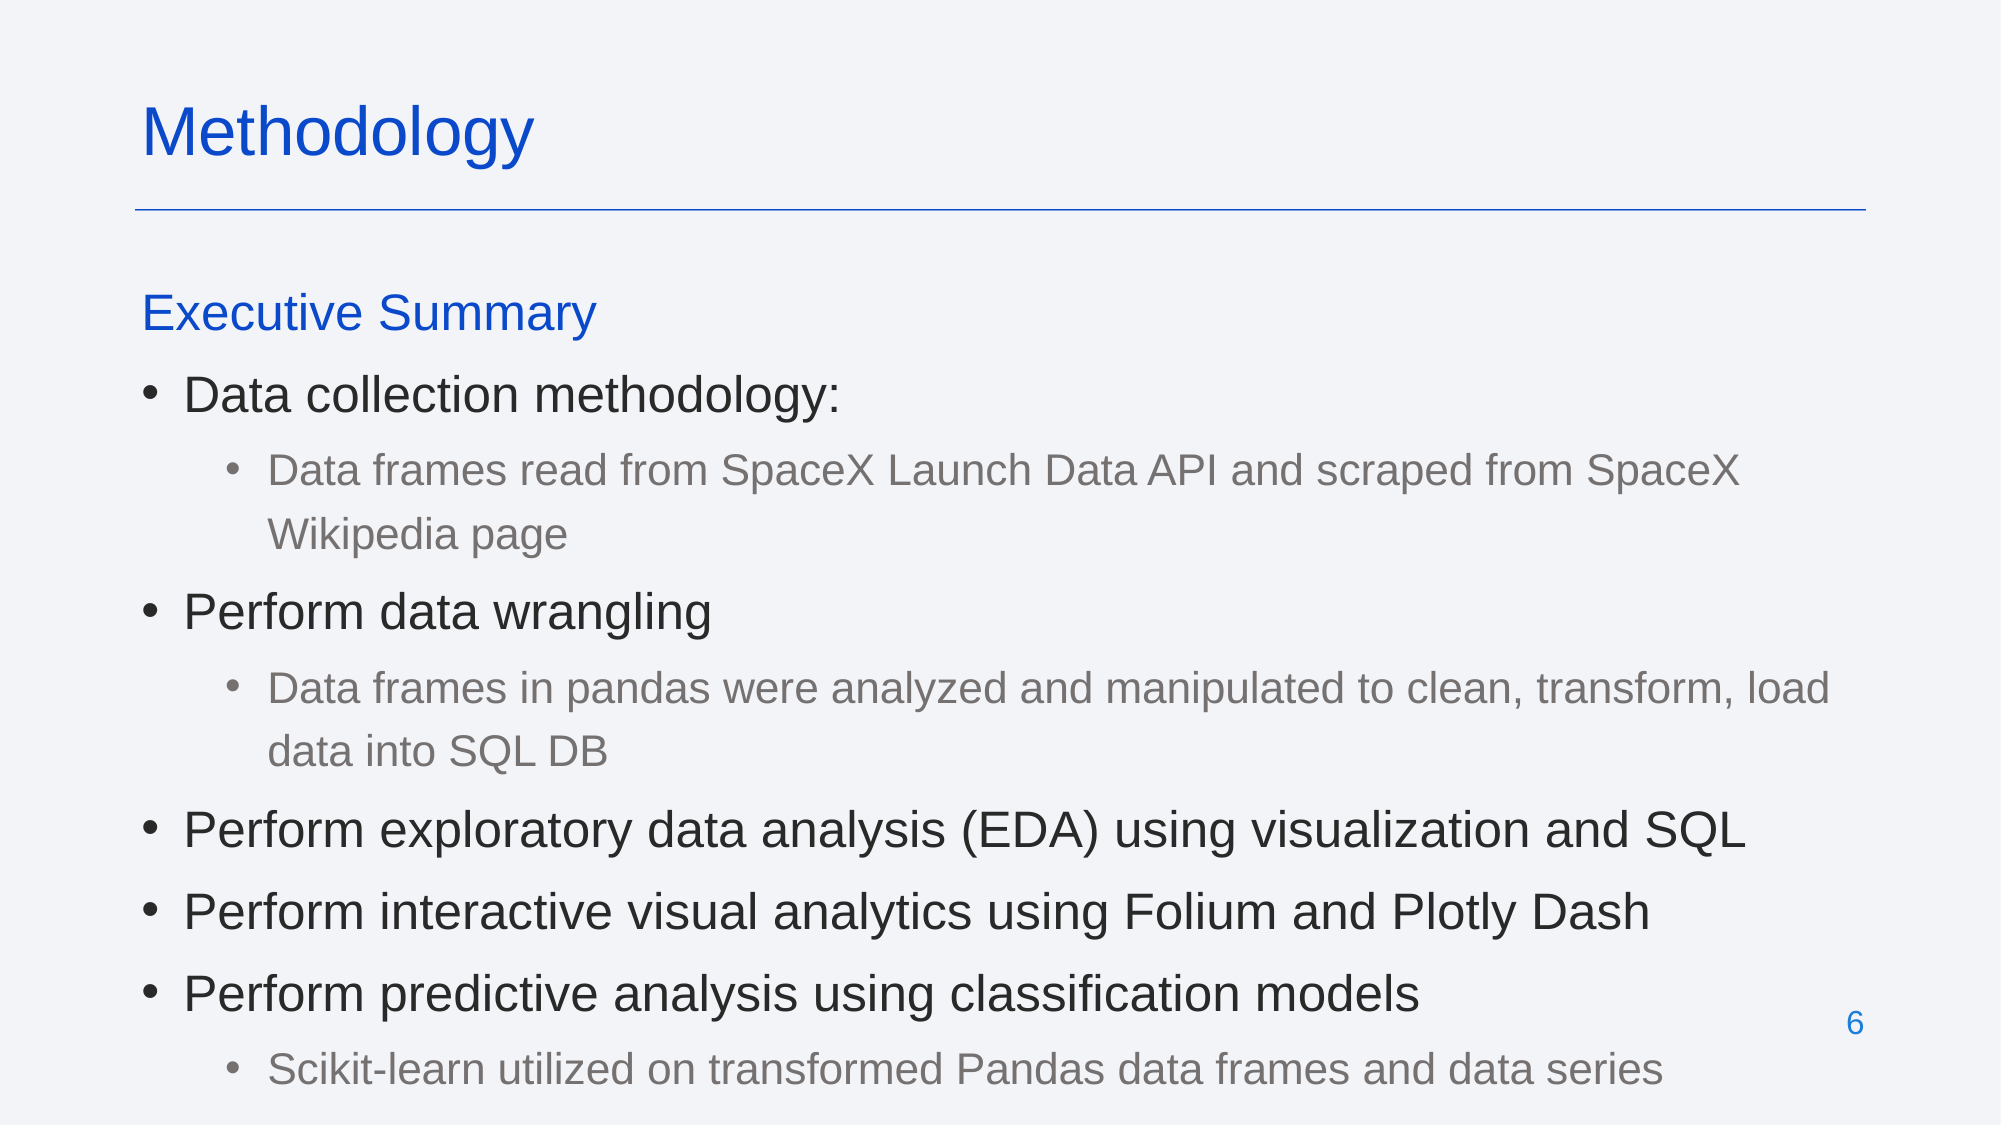

Methodology
Executive Summary
Data collection methodology:
Data frames read from SpaceX Launch Data API and scraped from SpaceX Wikipedia page
Perform data wrangling
Data frames in pandas were analyzed and manipulated to clean, transform, load data into SQL DB
Perform exploratory data analysis (EDA) using visualization and SQL
Perform interactive visual analytics using Folium and Plotly Dash
Perform predictive analysis using classification models
Scikit-learn utilized on transformed Pandas data frames and data series

6